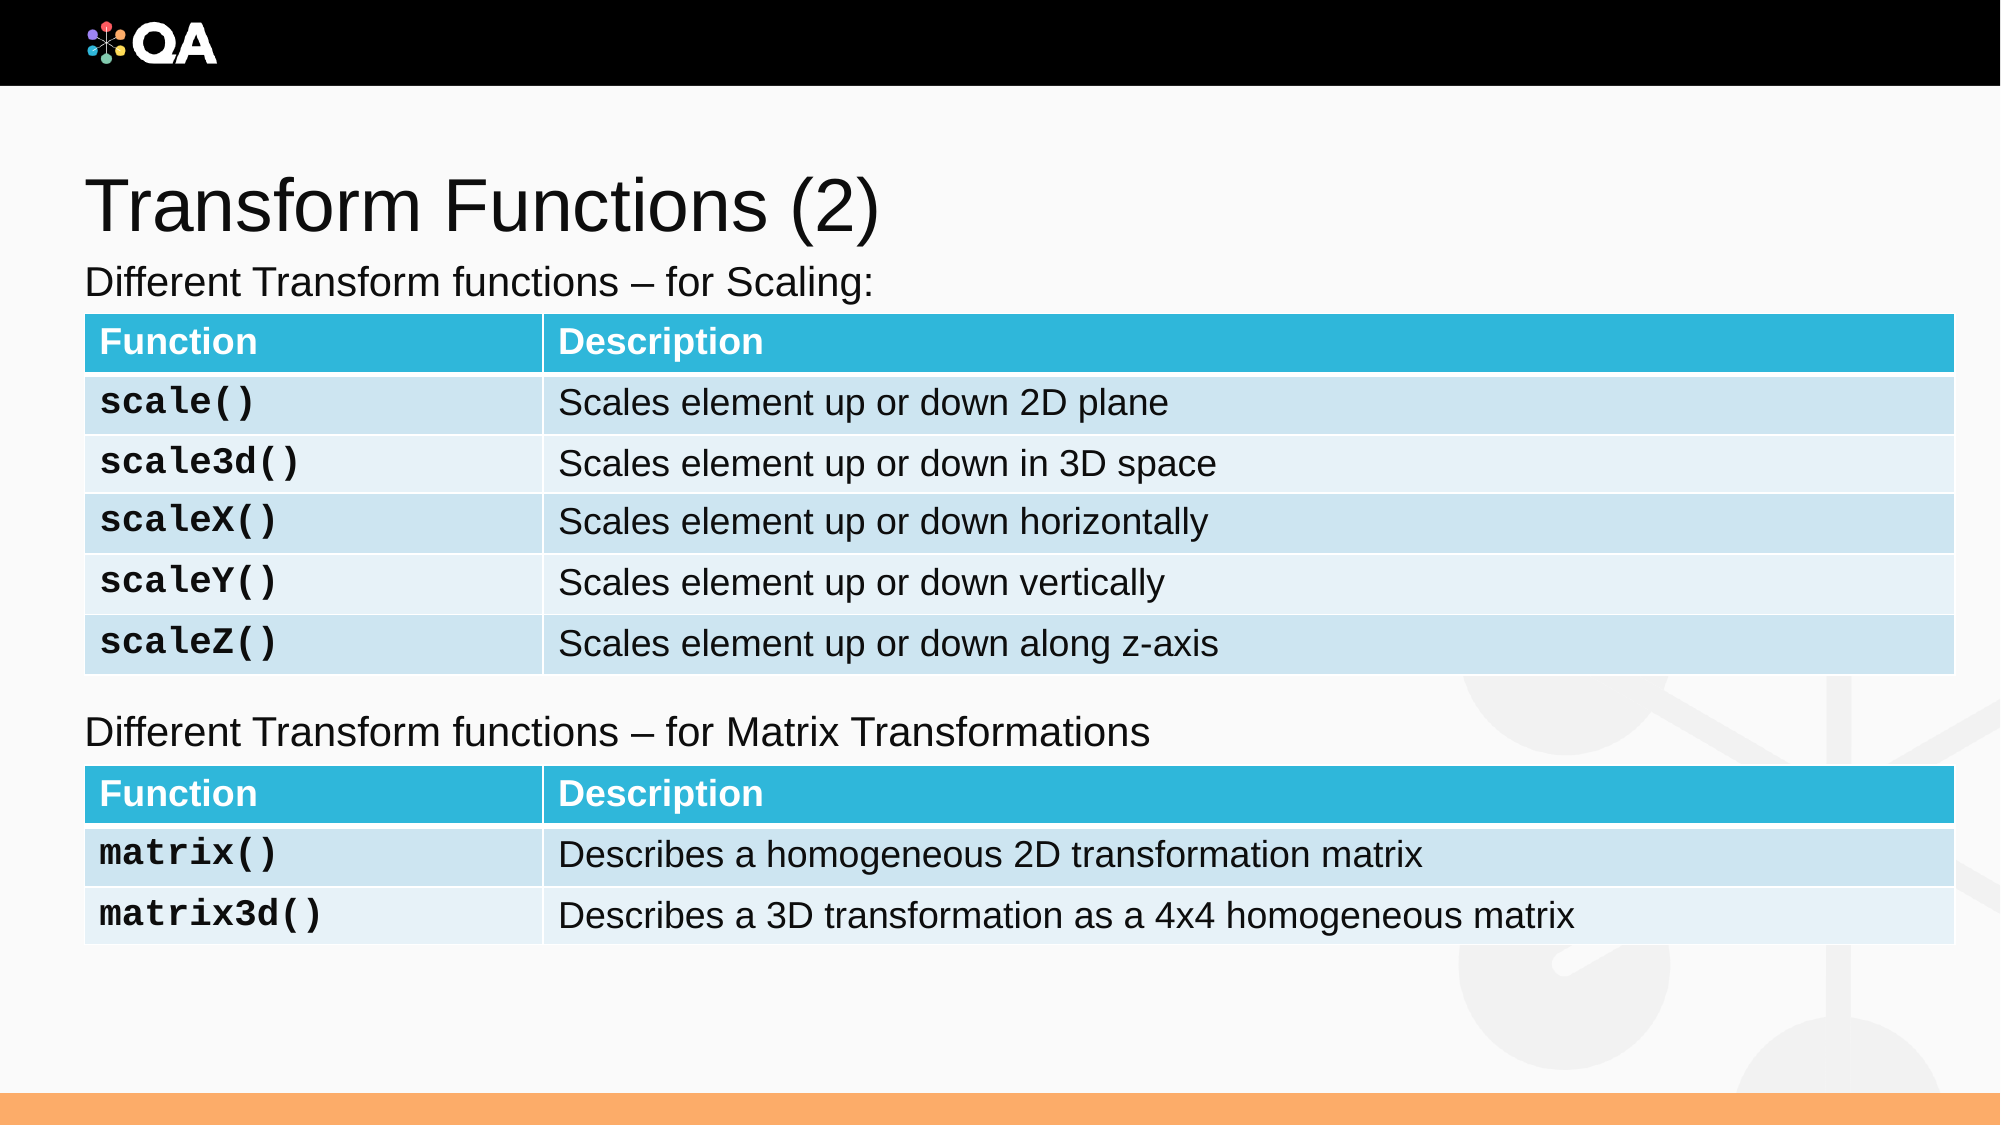

# Transform Functions (2)
Different Transform functions – for Scaling:

Different Transform functions – for Matrix Transformations

| Function | Description |
| --- | --- |
| scale() | Scales element up or down 2D plane |
| scale3d() | Scales element up or down in 3D space |
| scaleX() | Scales element up or down horizontally |
| scaleY() | Scales element up or down vertically |
| scaleZ() | Scales element up or down along z-axis |
| Function | Description |
| --- | --- |
| matrix() | Describes a homogeneous 2D transformation matrix |
| matrix3d() | Describes a 3D transformation as a 4x4 homogeneous matrix |